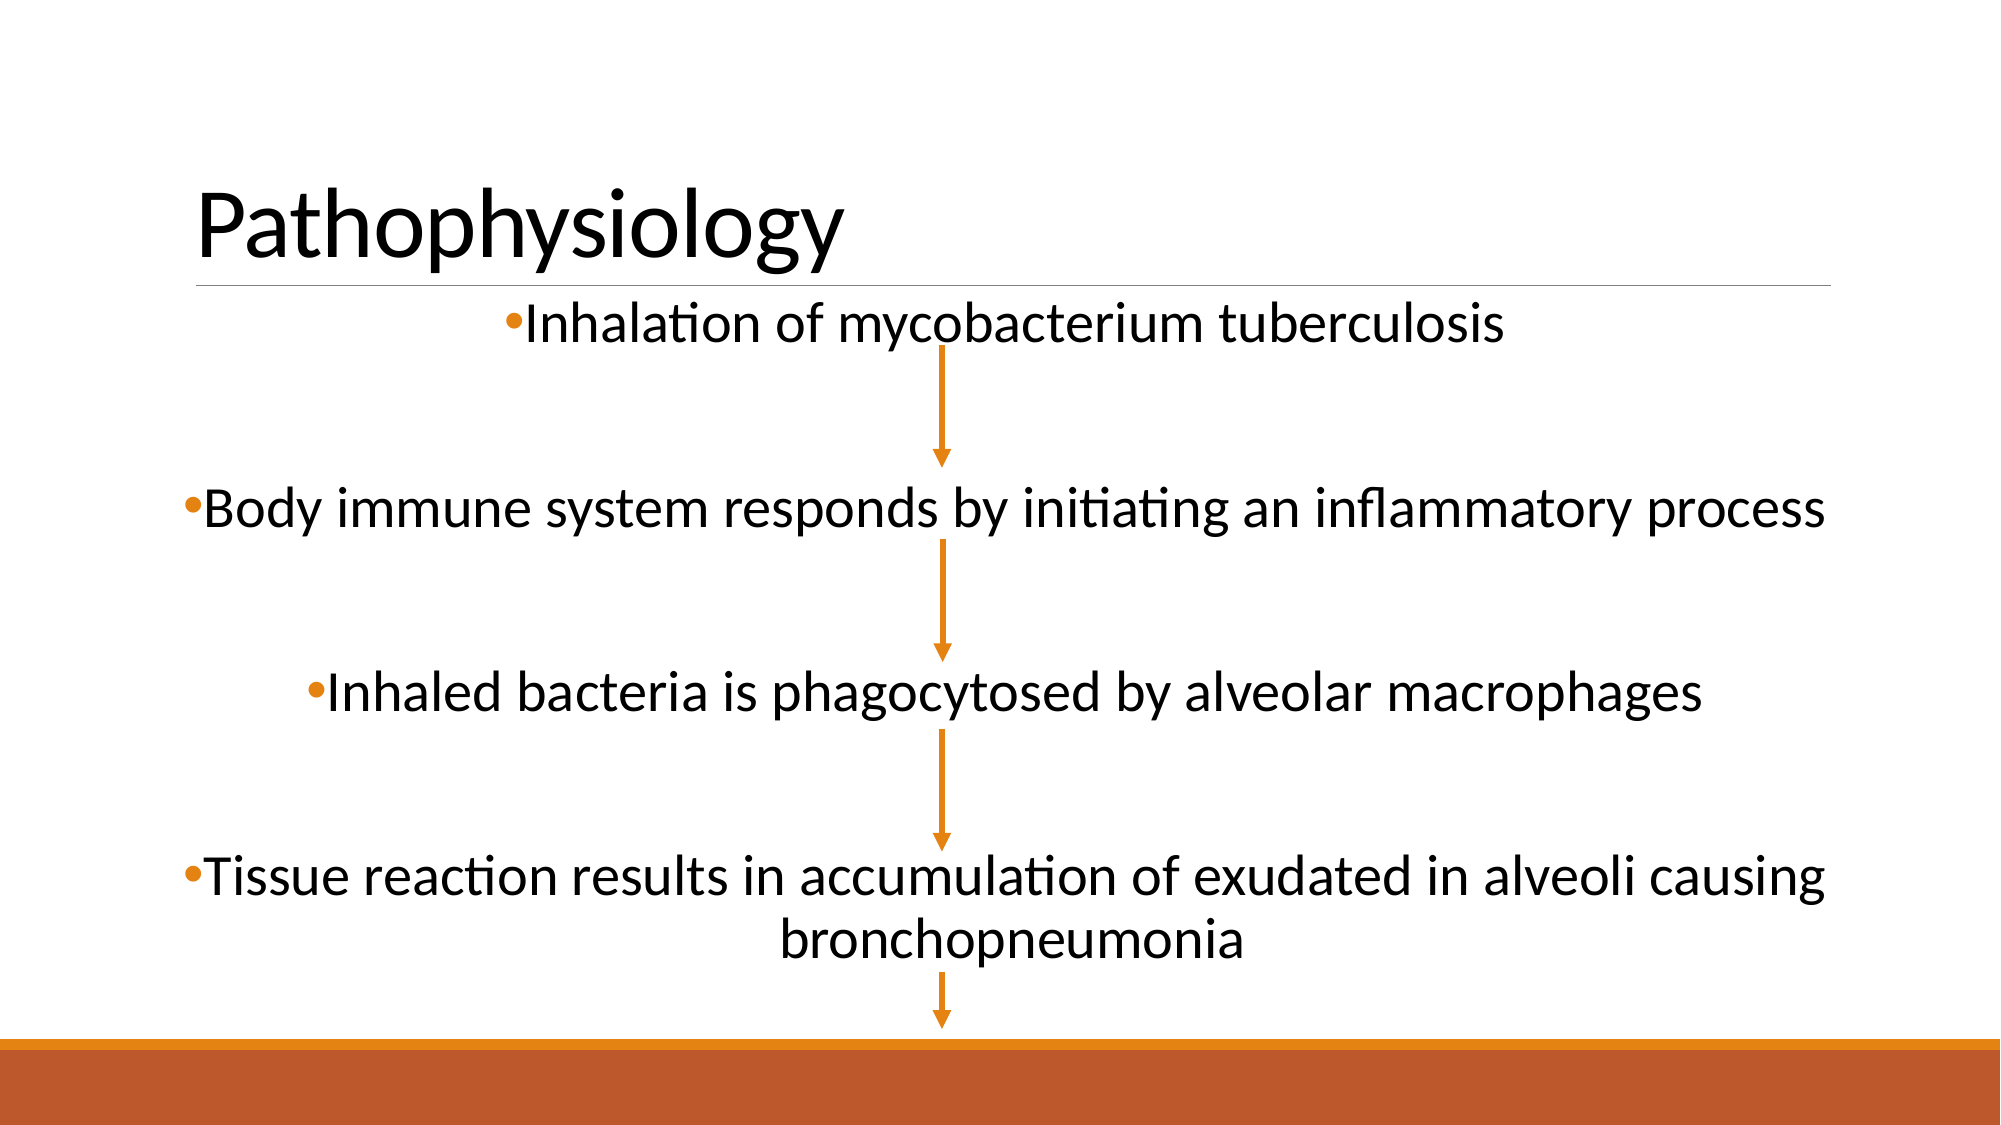

# Pathophysiology
Inhalation of mycobacterium tuberculosis

Body immune system responds by initiating an inflammatory process

Inhaled bacteria is phagocytosed by alveolar macrophages

Tissue reaction results in accumulation of exudated in alveoli causing bronchopneumonia